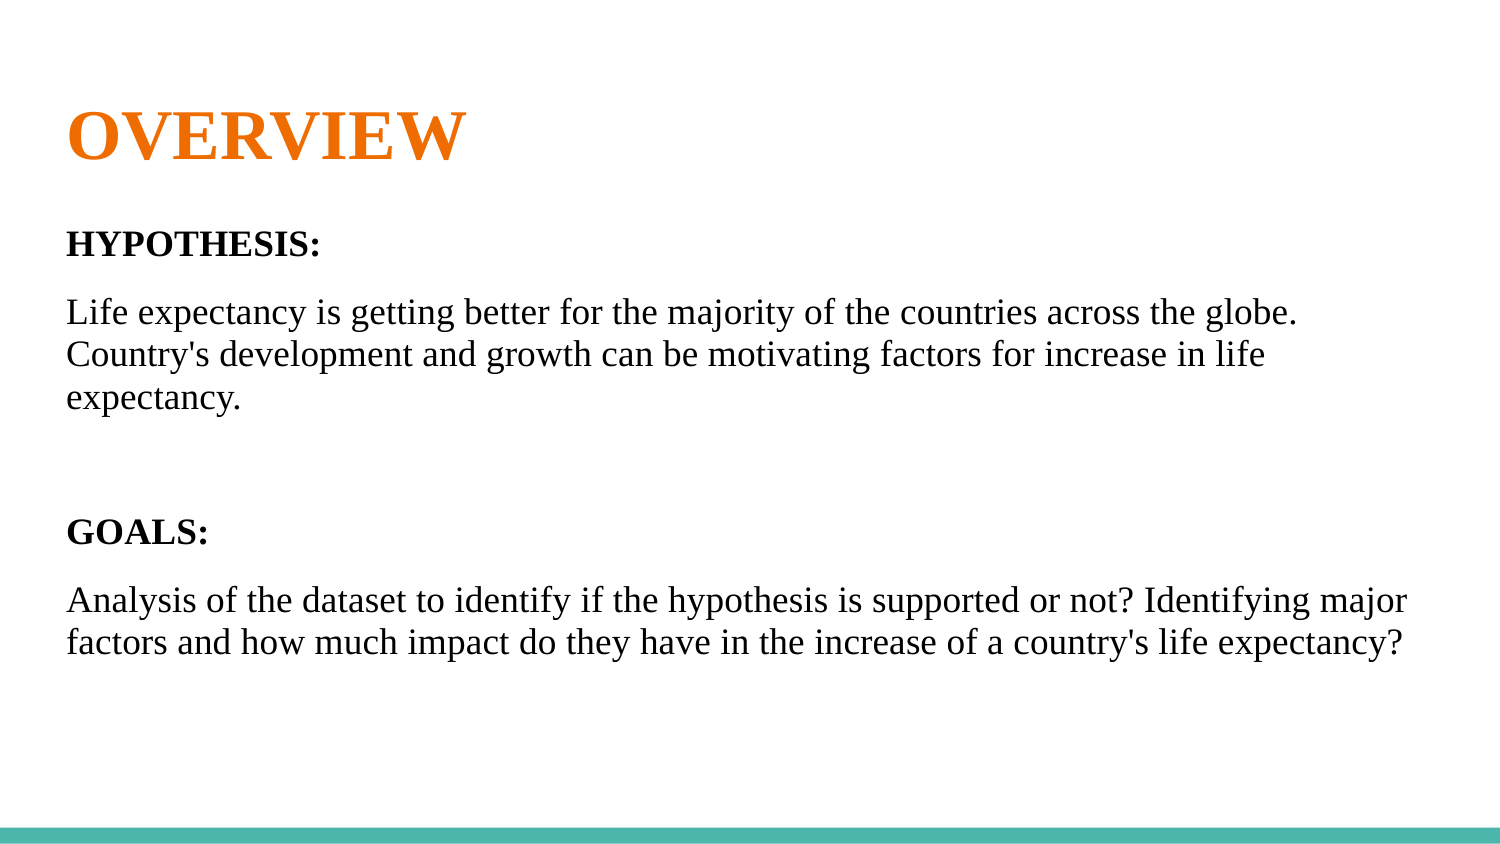

# OVERVIEW
HYPOTHESIS:
Life expectancy is getting better for the majority of the countries across the globe. Country's development and growth can be motivating factors for increase in life expectancy.

GOALS:
Analysis of the dataset to identify if the hypothesis is supported or not? Identifying major factors and how much impact do they have in the increase of a country's life expectancy?